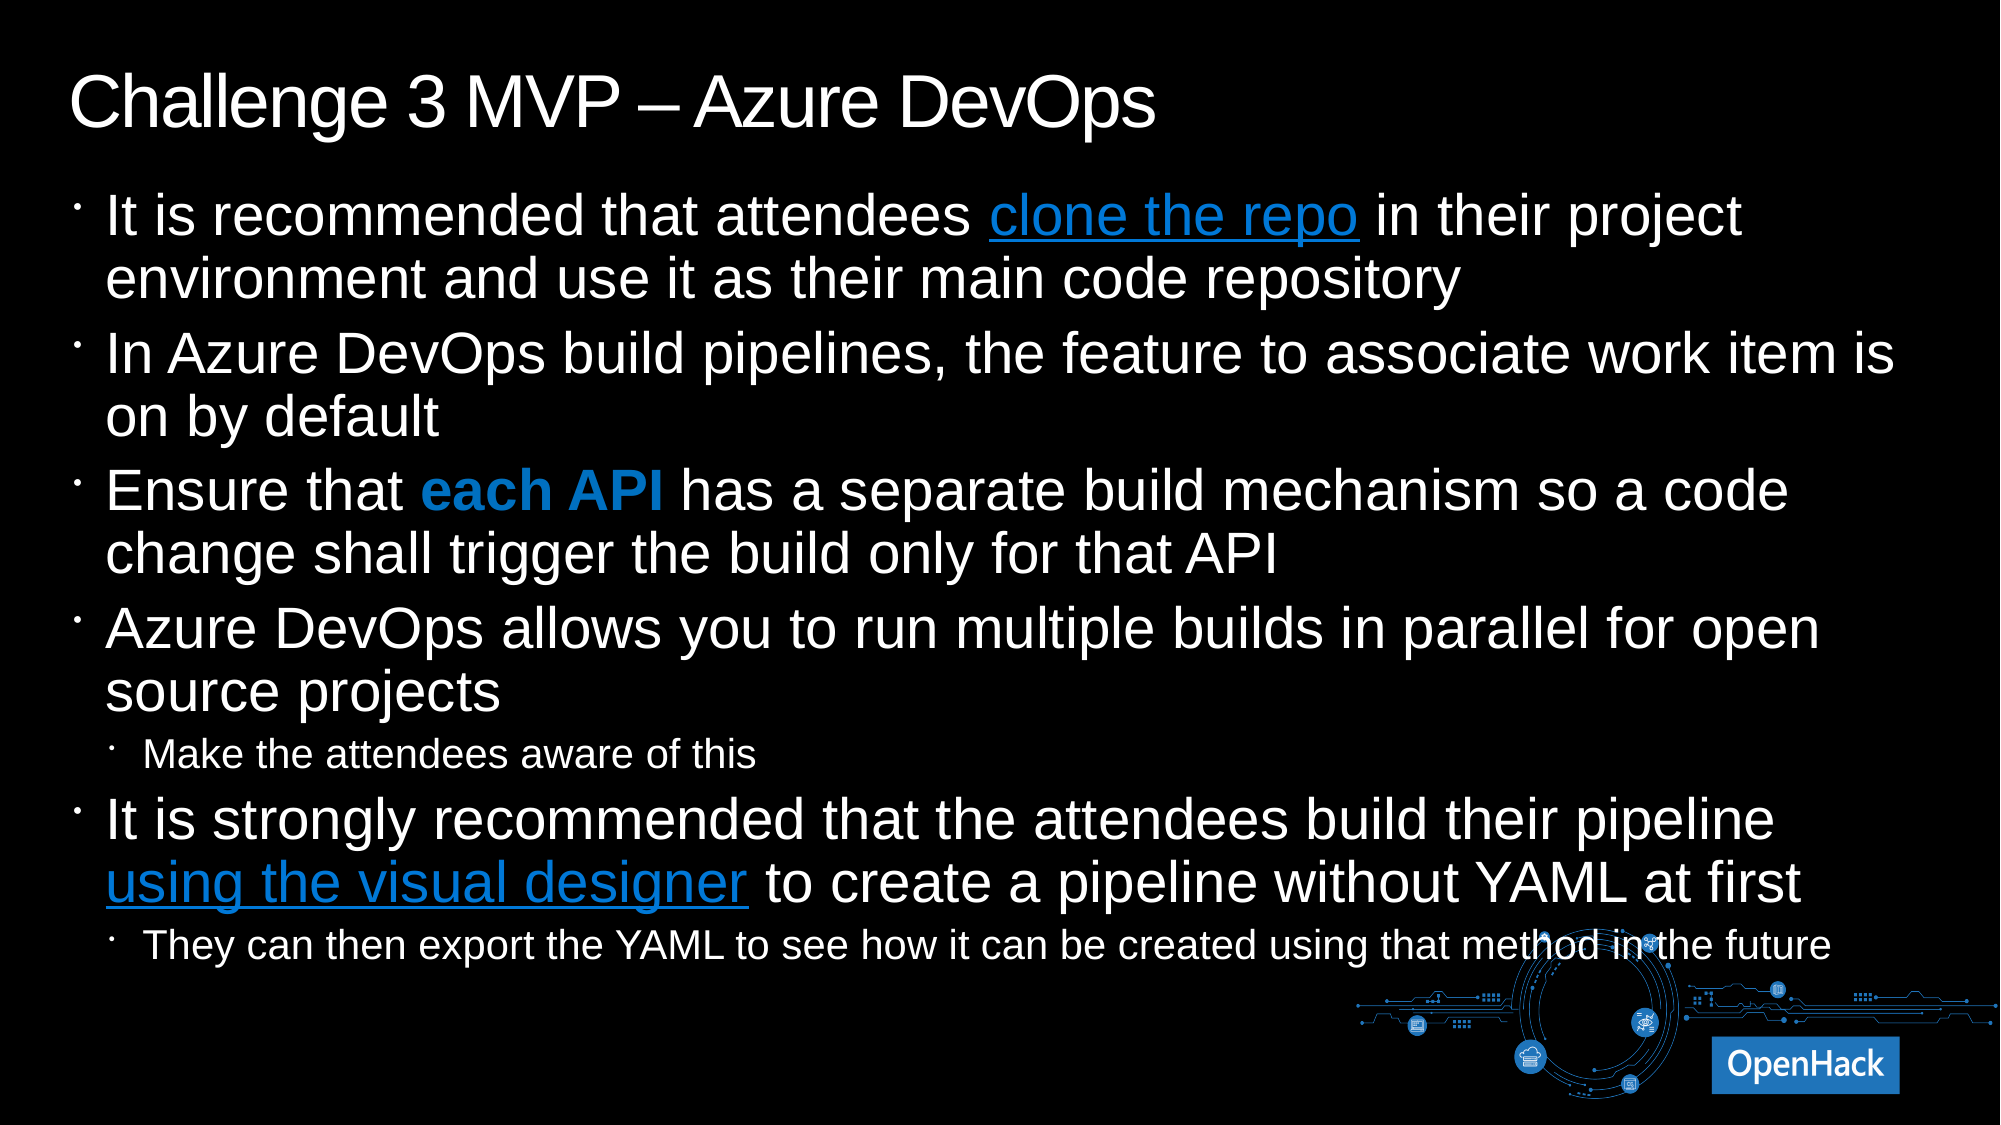

# Challenge 3 MVP – Azure DevOps
It is recommended that attendees clone the repo in their project environment and use it as their main code repository
In Azure DevOps build pipelines, the feature to associate work item is on by default
Ensure that each API has a separate build mechanism so a code change shall trigger the build only for that API
Azure DevOps allows you to run multiple builds in parallel for open source projects
Make the attendees aware of this
It is strongly recommended that the attendees build their pipeline using the visual designer to create a pipeline without YAML at first
They can then export the YAML to see how it can be created using that method in the future